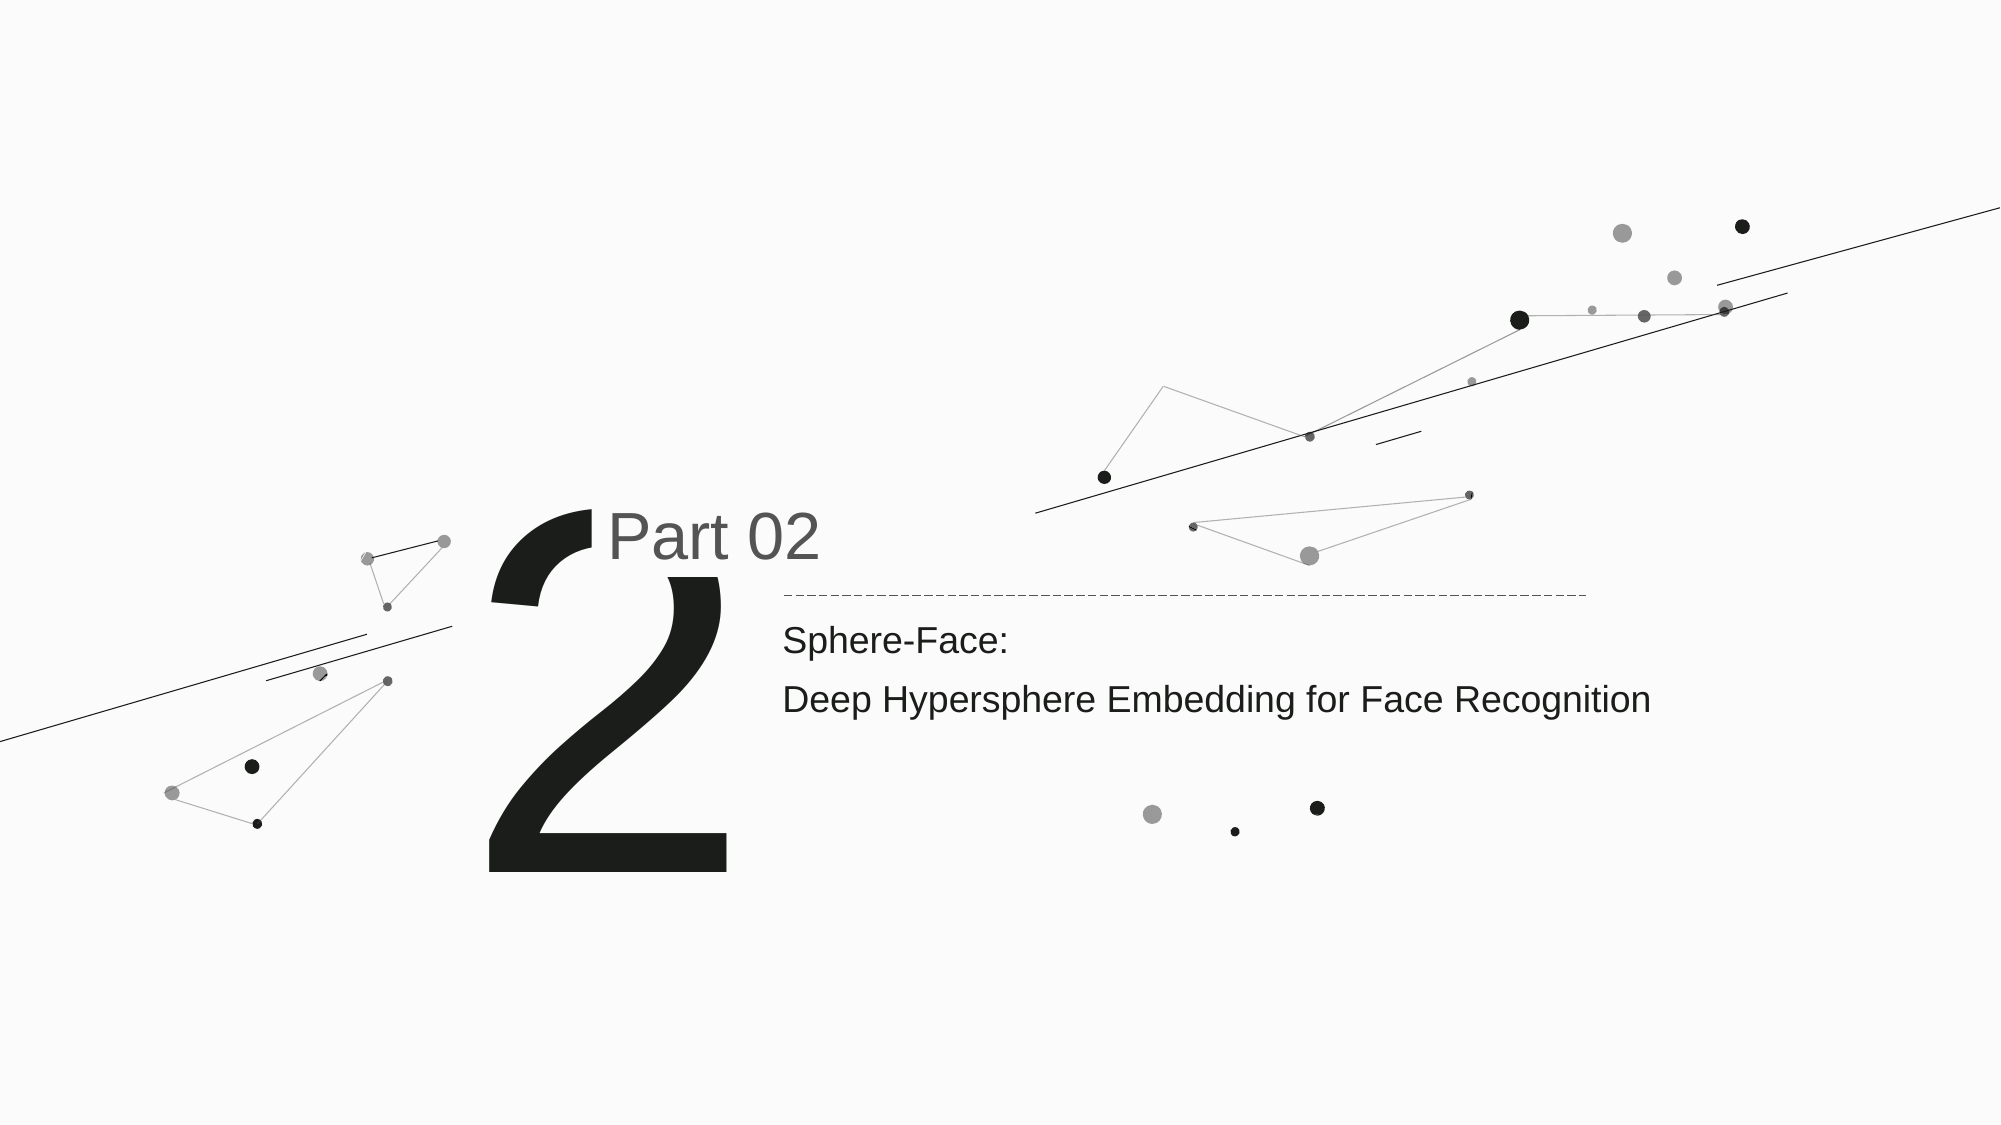

2

Part 02

Sphere-Face:
Deep Hypersphere Embedding for Face Recognition